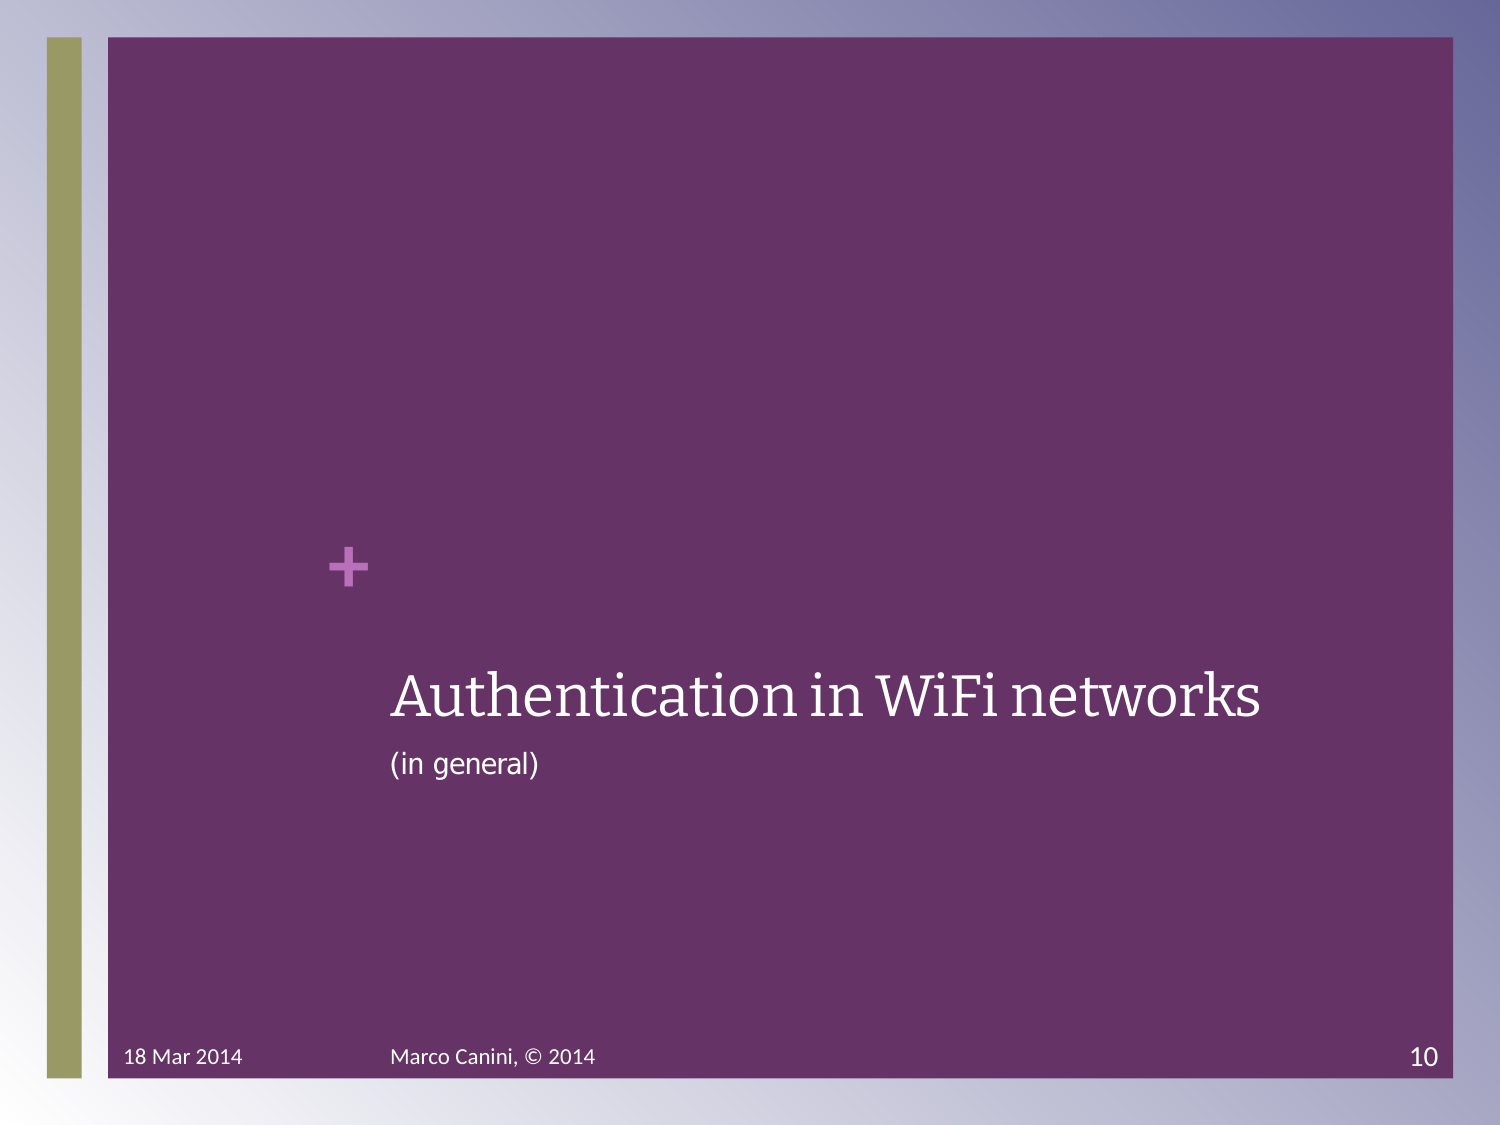

# Authentication in WiFi networks
(in general)
18 Mar 2014
Marco Canini, © 2014
10